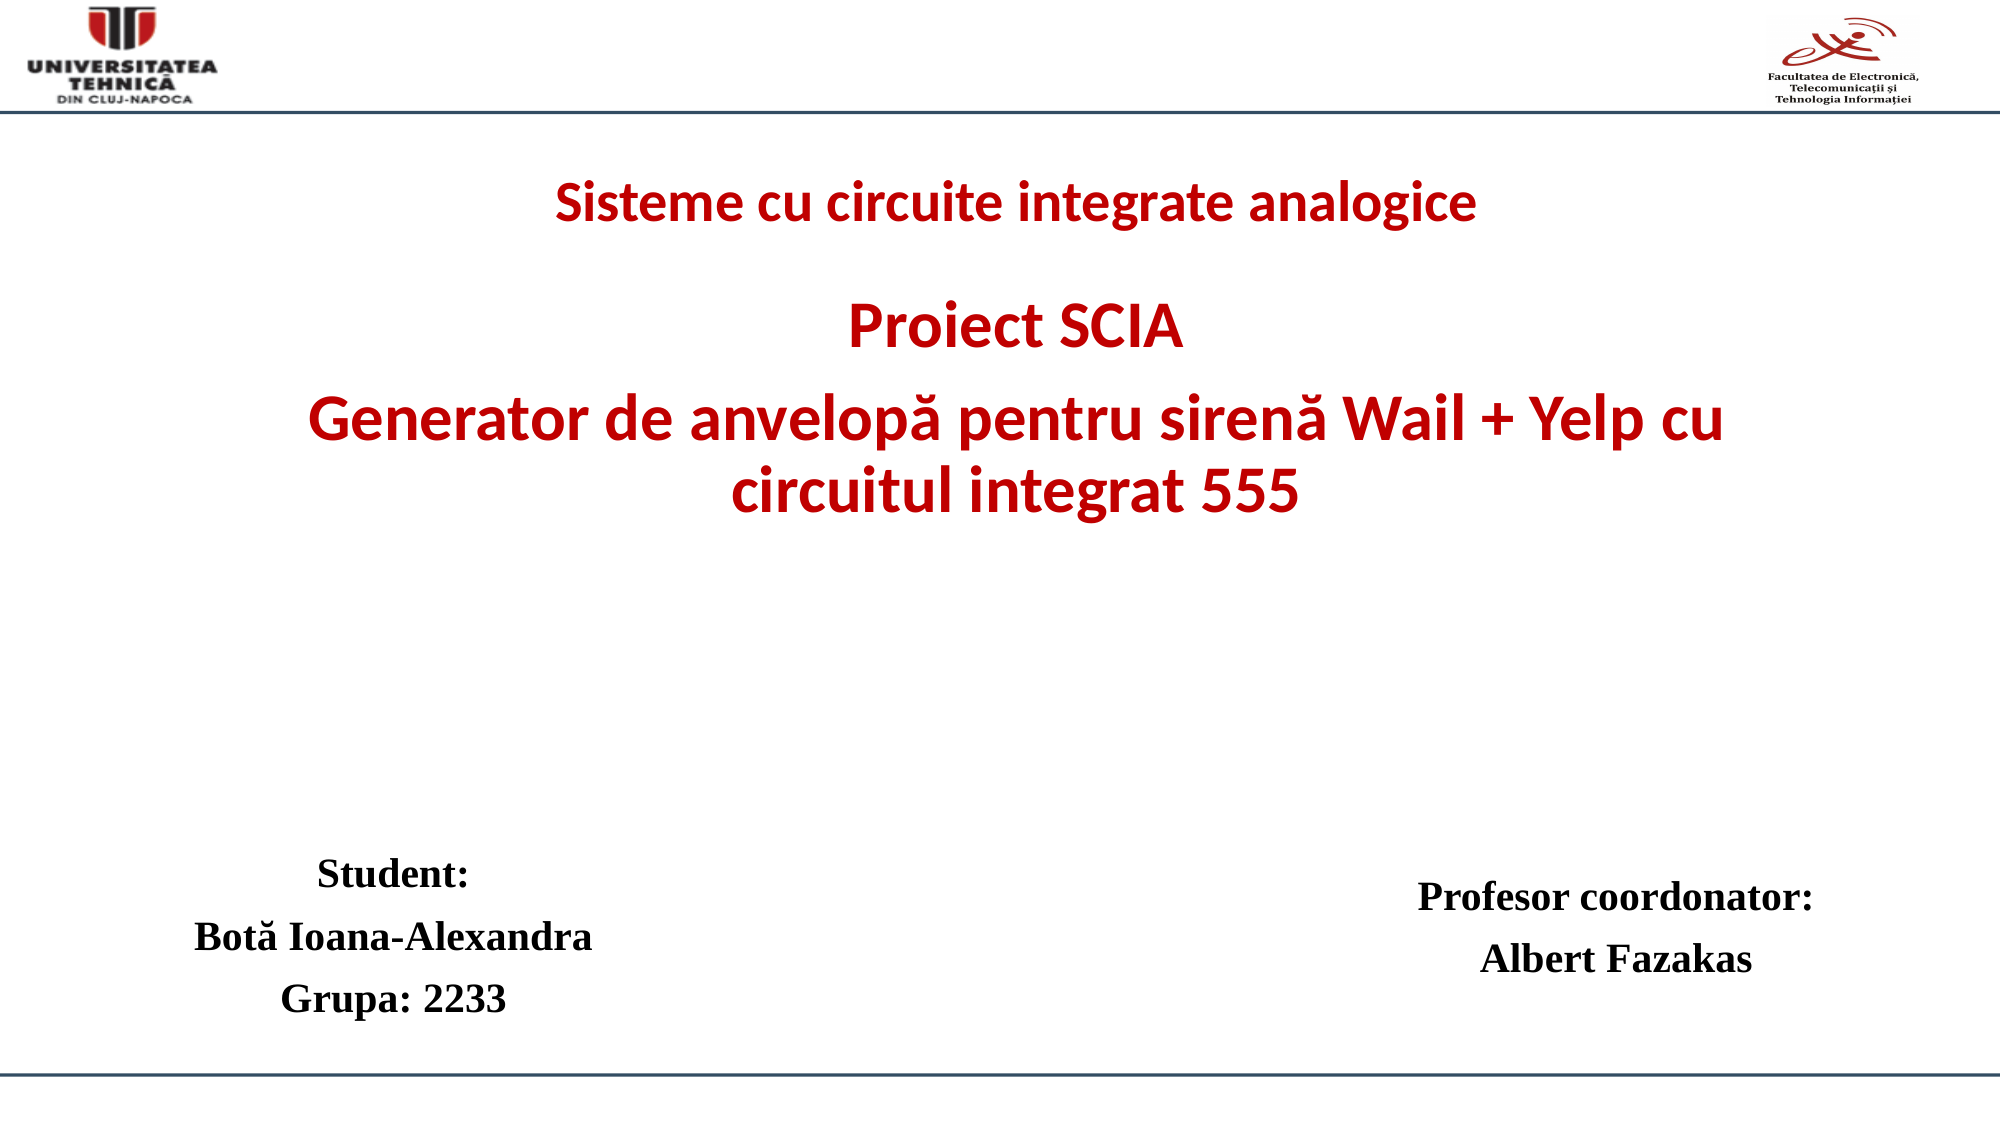

# Sisteme cu circuite integrate analogice
Proiect SCIA
Generator de anvelopă pentru sirenă Wail + Yelp cu circuitul integrat 555
Student:
Botă Ioana-Alexandra
Grupa: 2233

Profesor coordonator:
Albert Fazakas